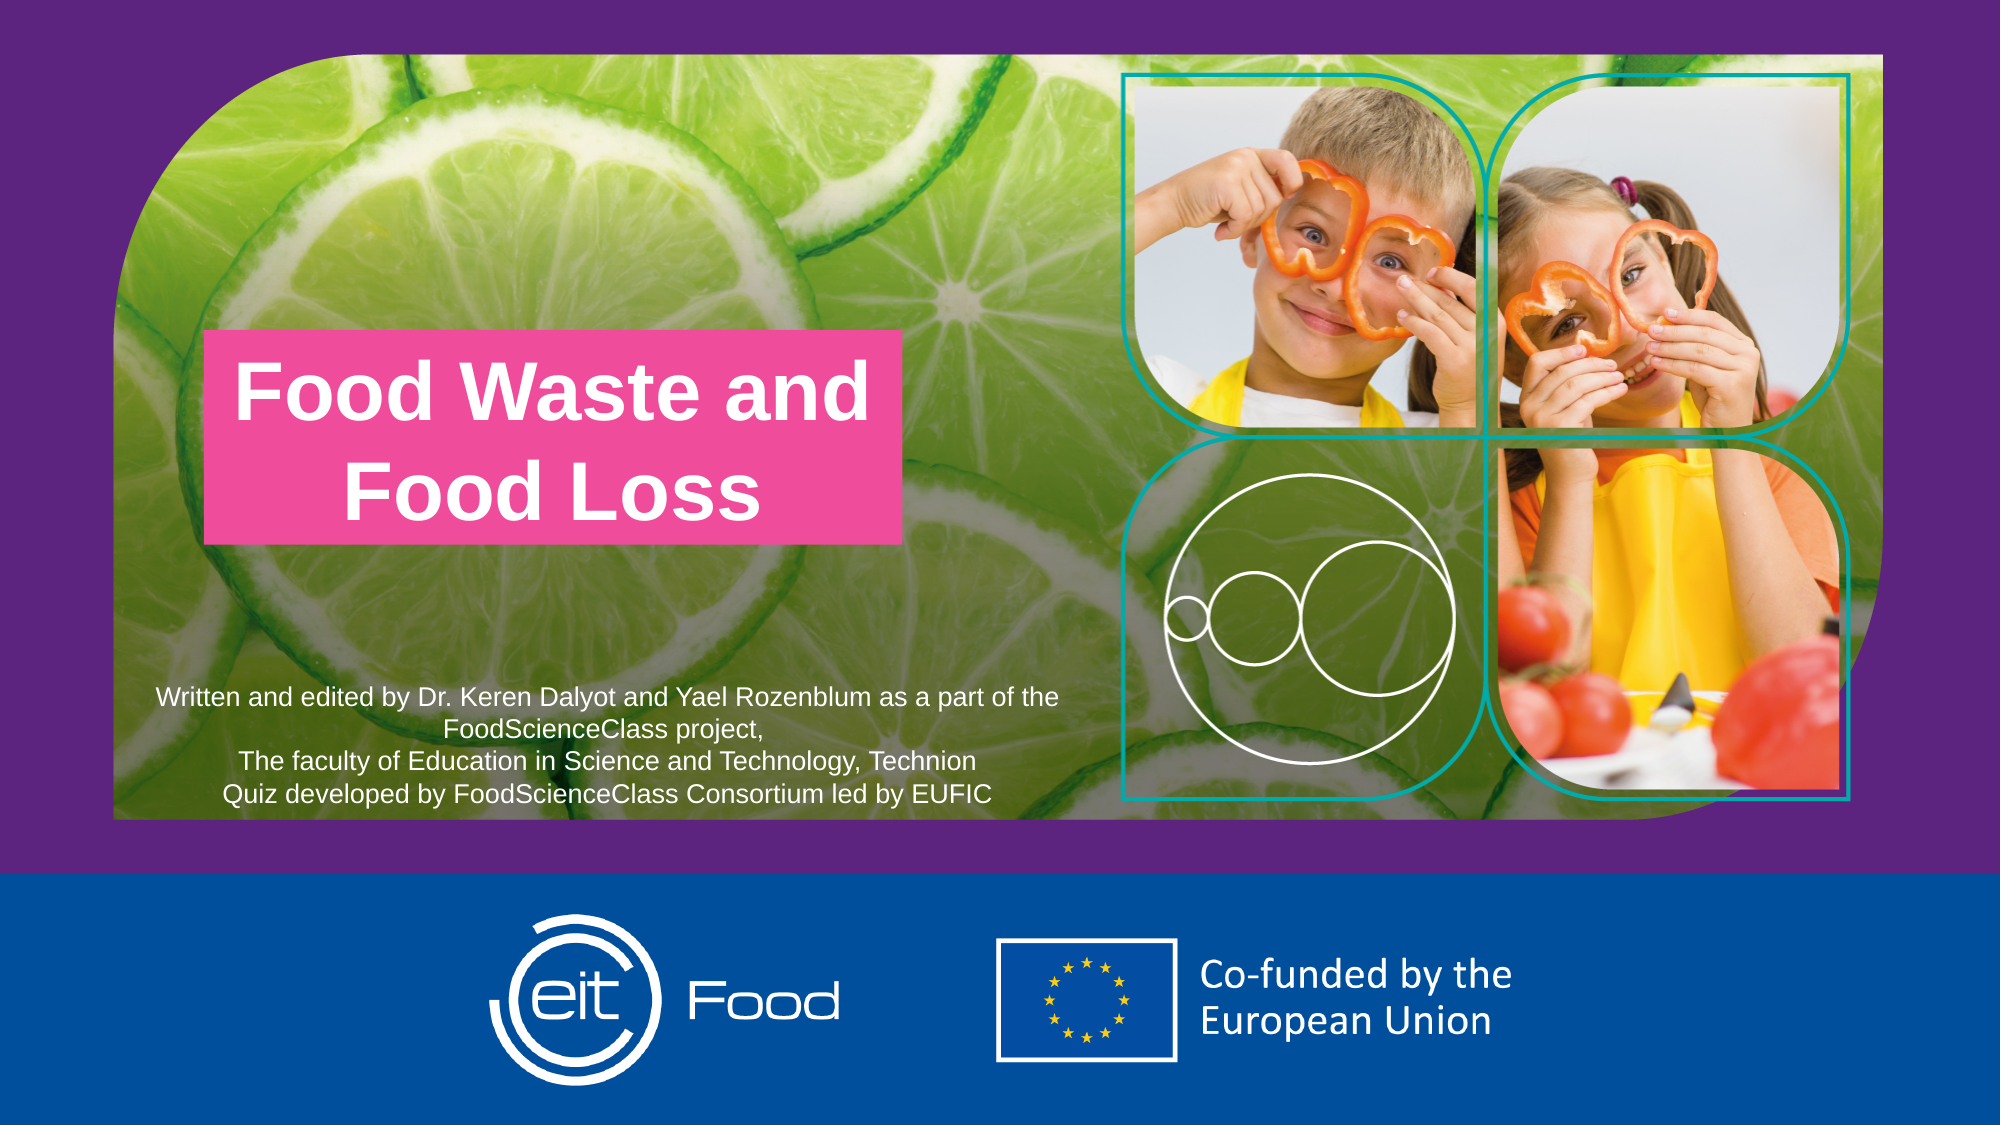

Food Waste and Food Loss
Written and edited by Dr. Keren Dalyot and Yael Rozenblum as a part of the FoodScienceClass project,
The faculty of Education in Science and Technology, Technion
Quiz developed by FoodScienceClass Consortium led by EUFIC